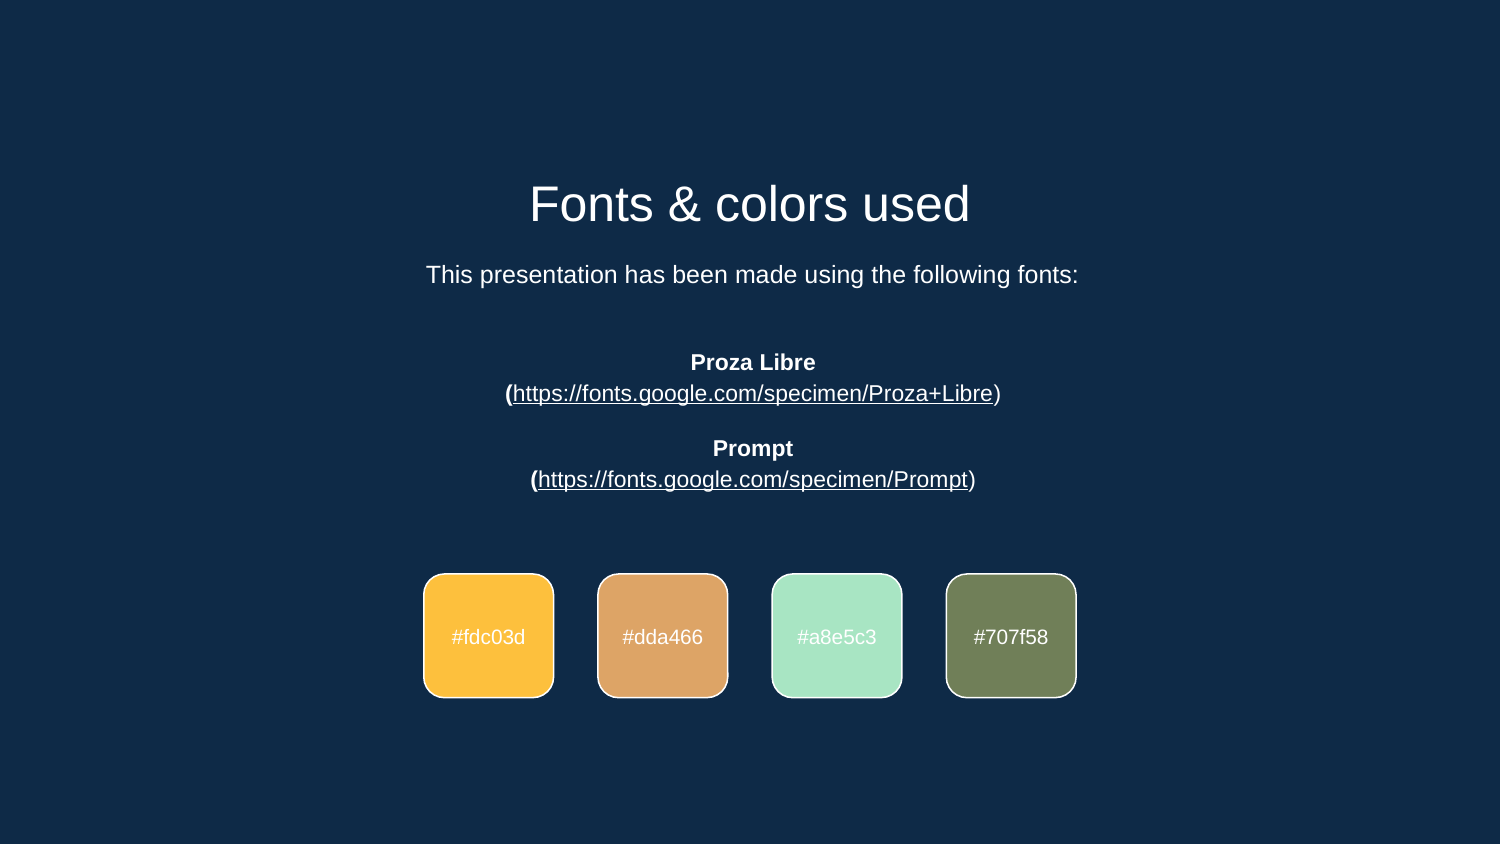

Fonts & colors used
This presentation has been made using the following fonts:

Proza Libre
(https://fonts.google.com/specimen/Proza+Libre)

Prompt
(https://fonts.google.com/specimen/Prompt)

#fdc03d
#dda466
#a8e5c3
#707f58